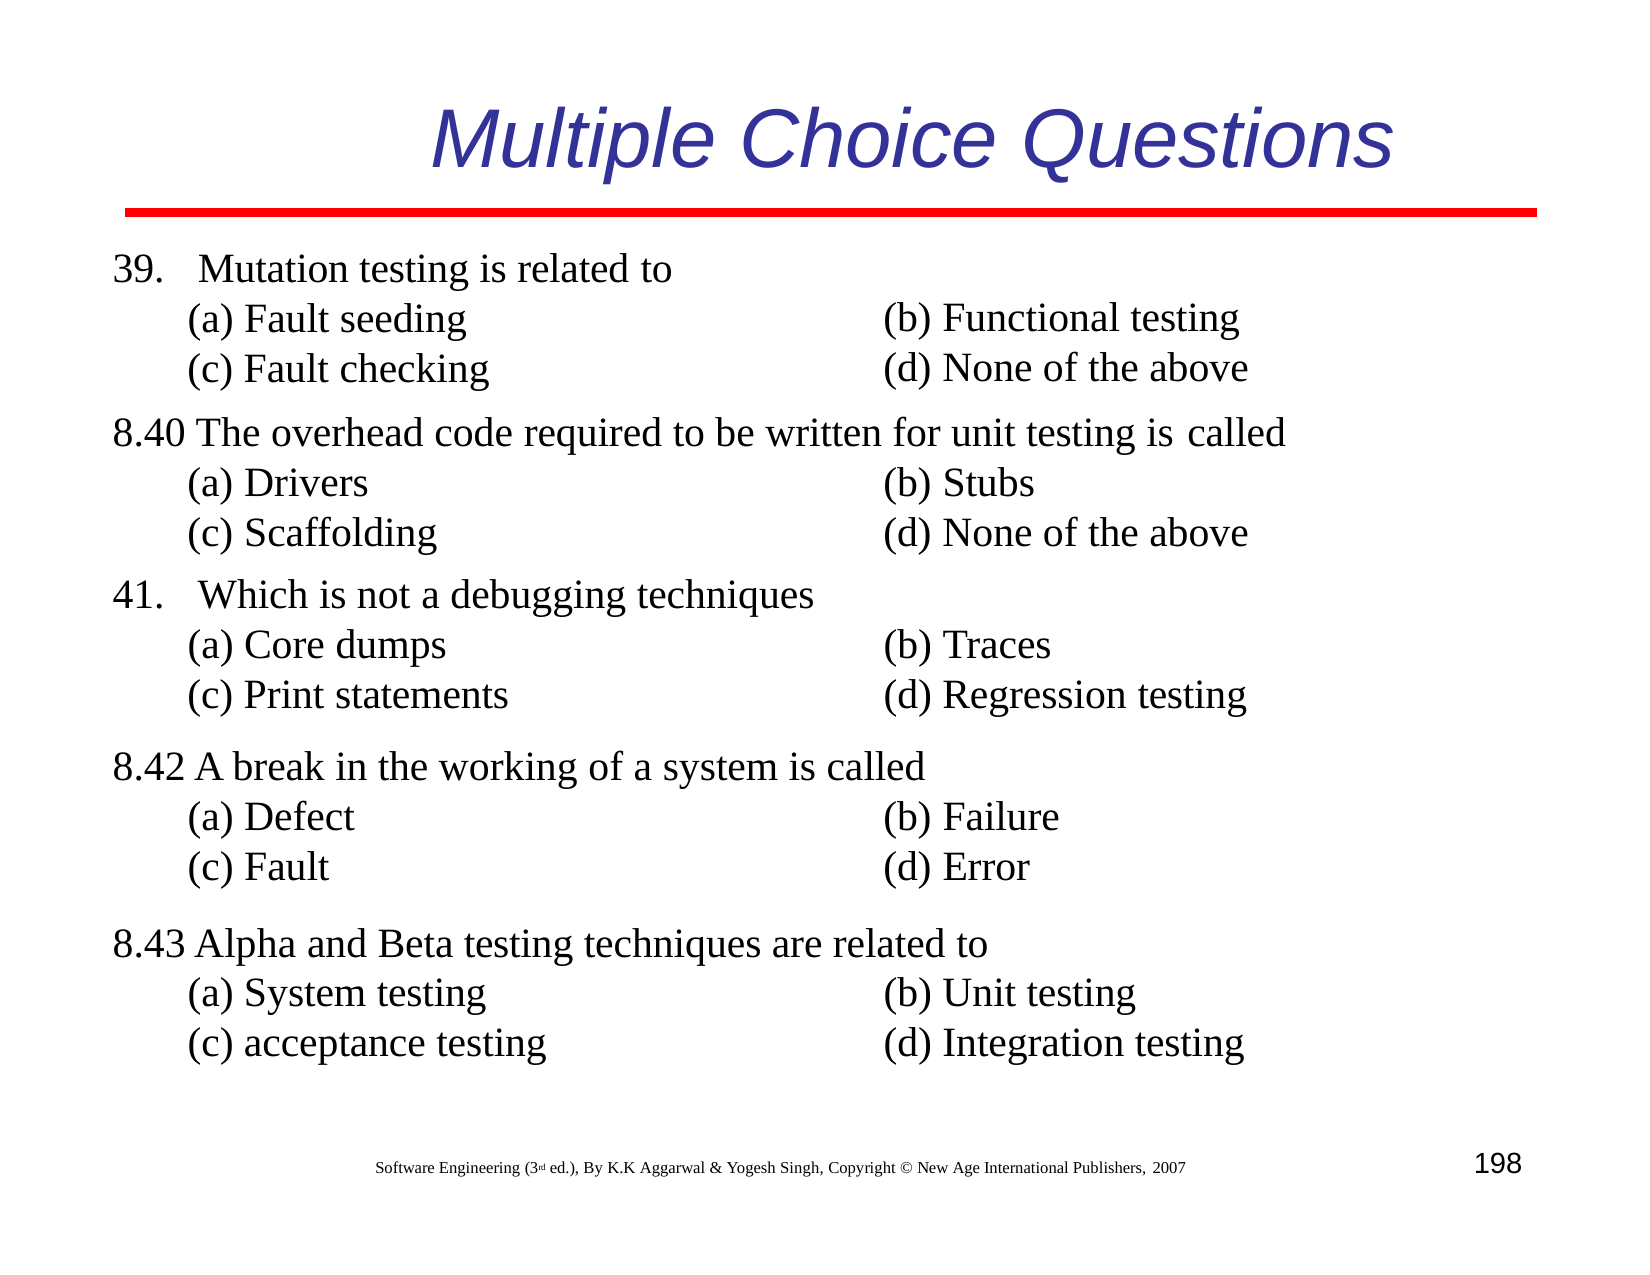

# Multiple Choice Questions

Mutation testing is related to
Fault seeding
(c) Fault checking
(b) Functional testing
(d) None of the above
8.40 The overhead code required to be written for unit testing is called
(a) Drivers
(c) Scaffolding
Which is not a debugging techniques
Core dumps
(c) Print statements
(b) Stubs
(d) None of the above
(b) Traces
(d) Regression testing
8.42 A break in the working of a system is called
(a) Defect
(c) Fault
(b) Failure
(d) Error
8.43 Alpha and Beta testing techniques are related to
(a) System testing
(c) acceptance testing
(b) Unit testing
(d) Integration testing
198
Software Engineering (3rd  ed.), By K.K Aggarwal & Yogesh Singh, Copyright © New Age International Publishers, 2007